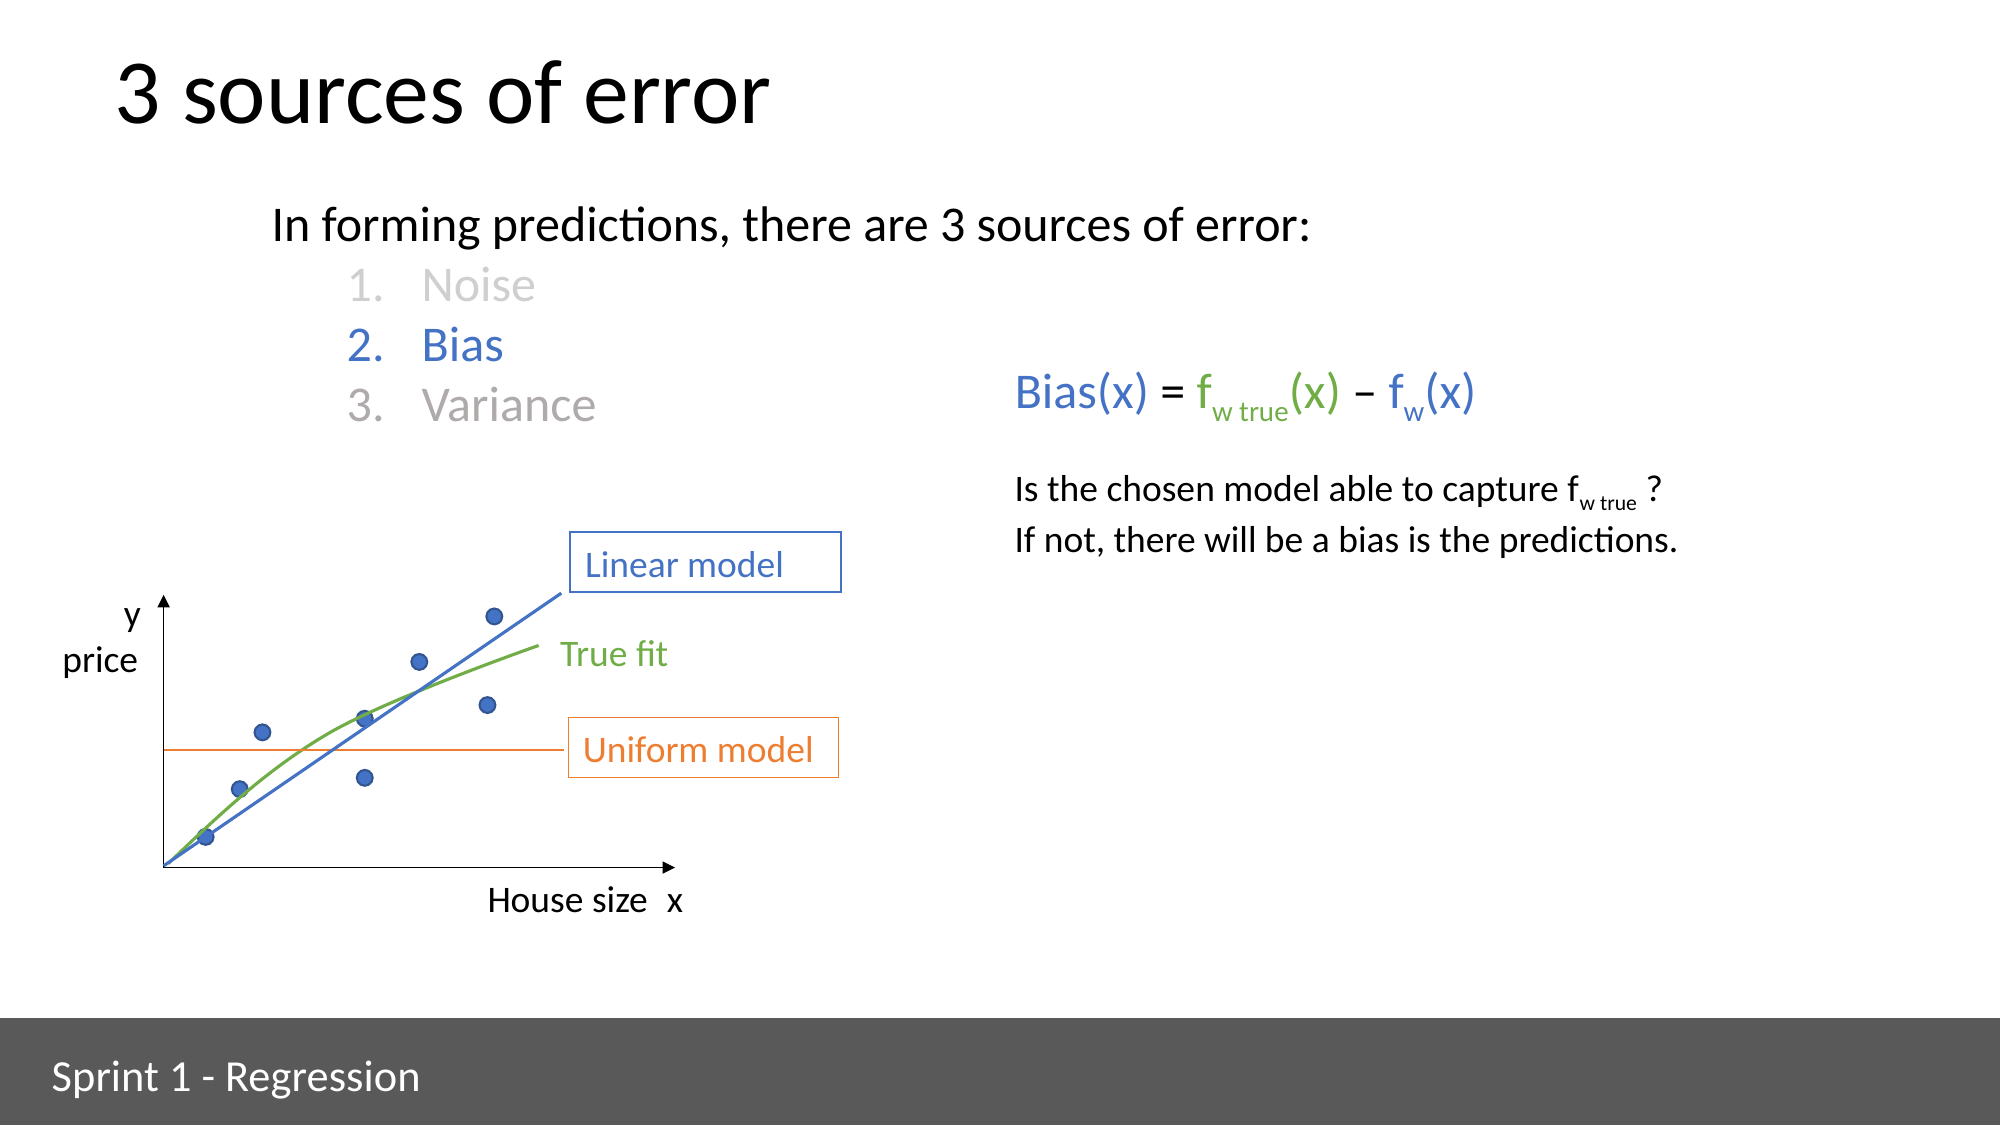

# 3 sources of error
In forming predictions, there are 3 sources of error:
Noise
Bias
Variance
Bias(x) = fw true(x) – fw(x)
Is the chosen model able to capture fw true ?
If not, there will be a bias is the predictions.
Linear model
y

True fit
price

Uniform model

x
House size

Sprint 1 - Regression